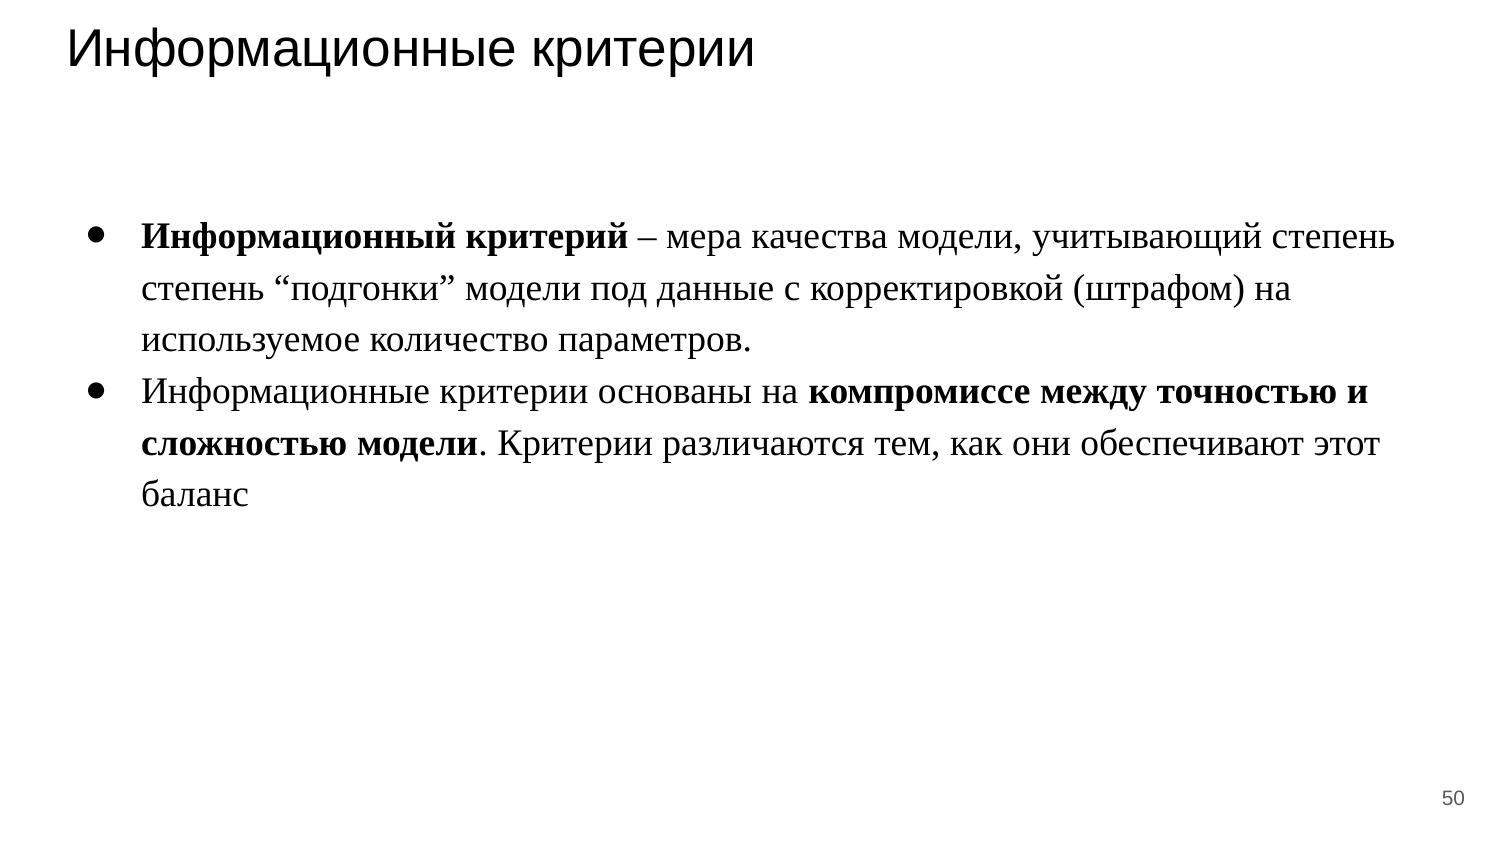

# Информационные критерии
Информационный критерий – мера качества модели, учитывающий степень степень “подгонки” модели под данные с корректировкой (штрафом) на используемое количество параметров.
Информационные критерии основаны на компромиссе между точностью и сложностью модели. Критерии различаются тем, как они обеспечивают этот баланс
50